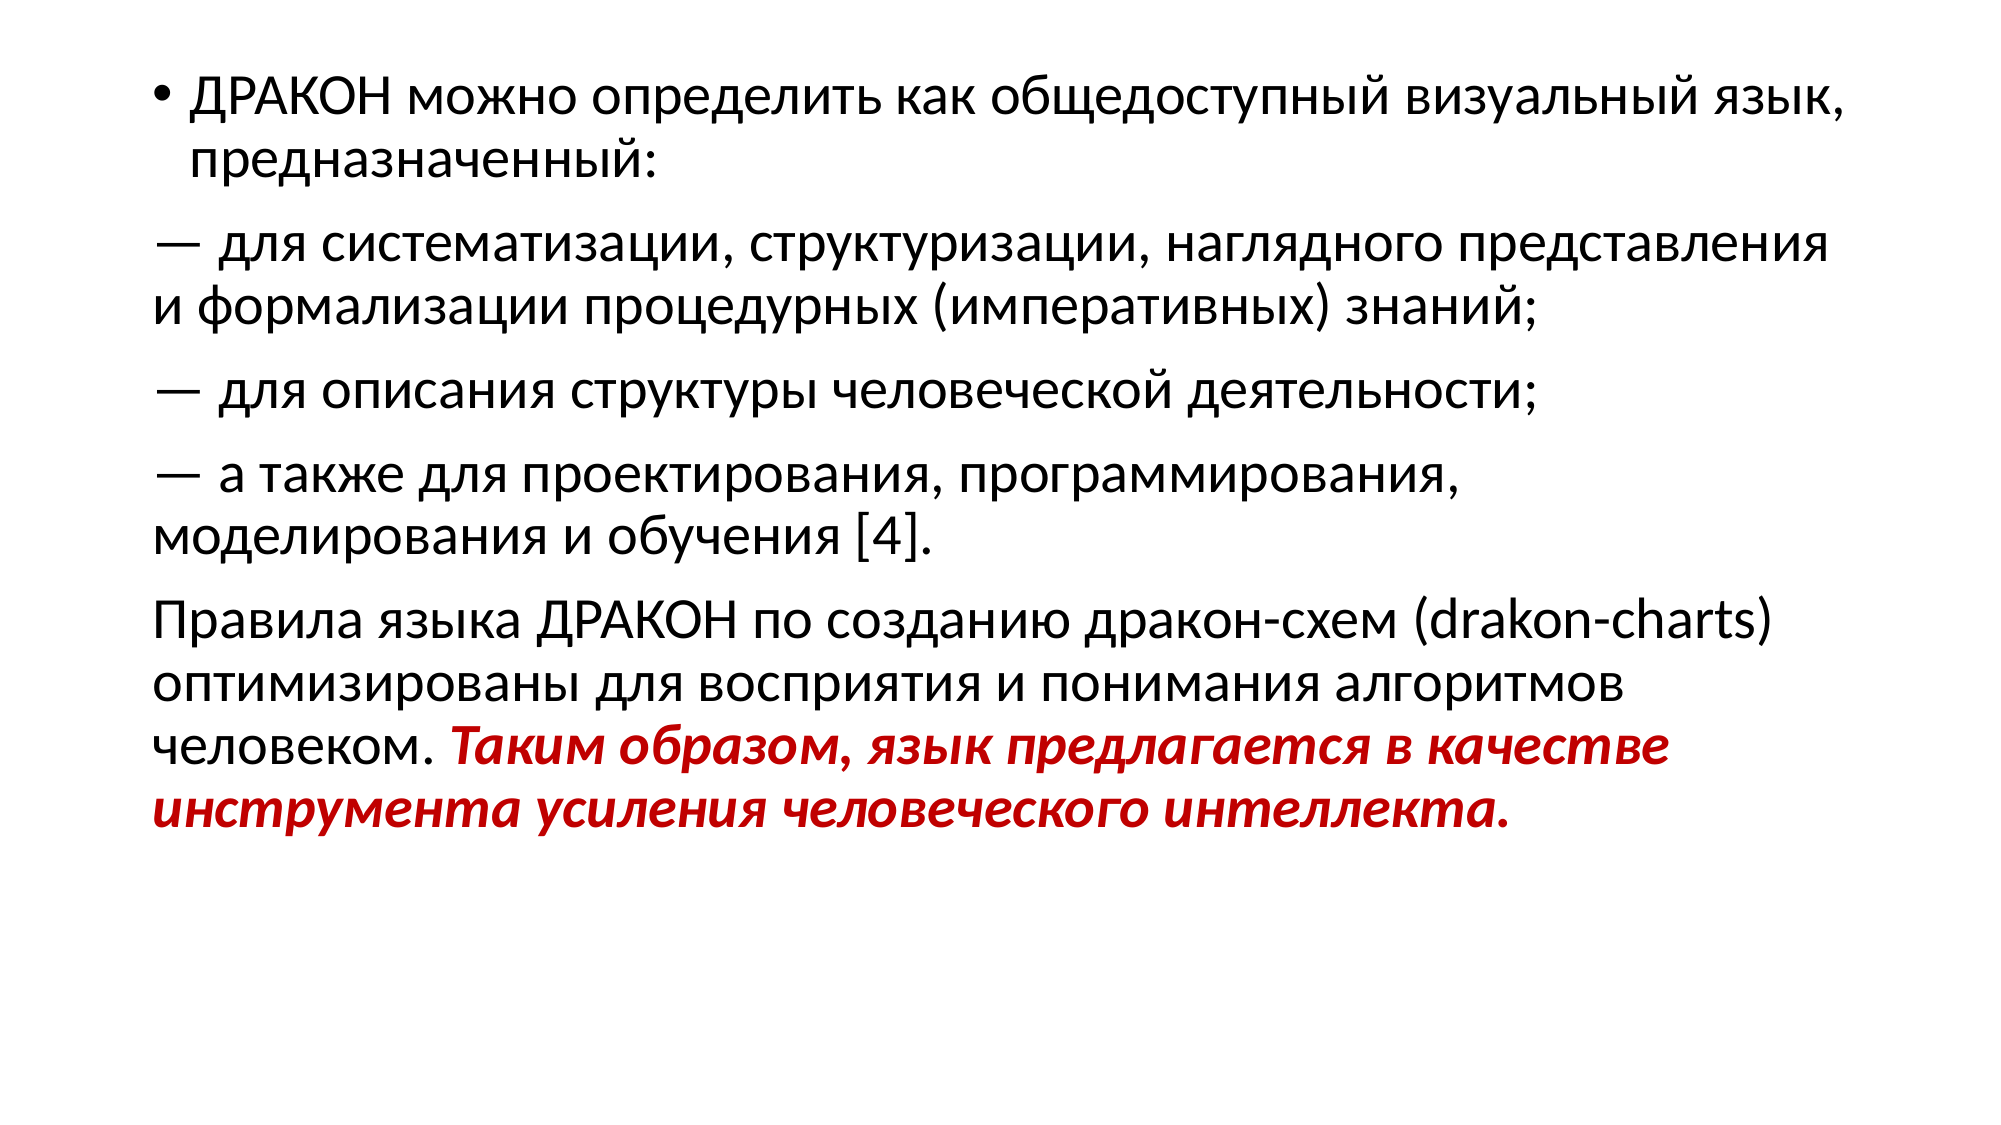

ДРАКОН можно определить как общедоступный визуальный язык, предназначенный:
— для систематизации, структуризации, наглядного представления и формализации процедурных (императивных) знаний;
— для описания структуры человеческой деятельности;
— а также для проектирования, программирования, моделирования и обучения [4].
Правила языка ДРАКОН по созданию дракон-схем (drakon-charts) оптимизированы для восприятия и понимания алгоритмов человеком. Таким образом, язык предлагается в качестве инструмента усиления человеческого интеллекта.